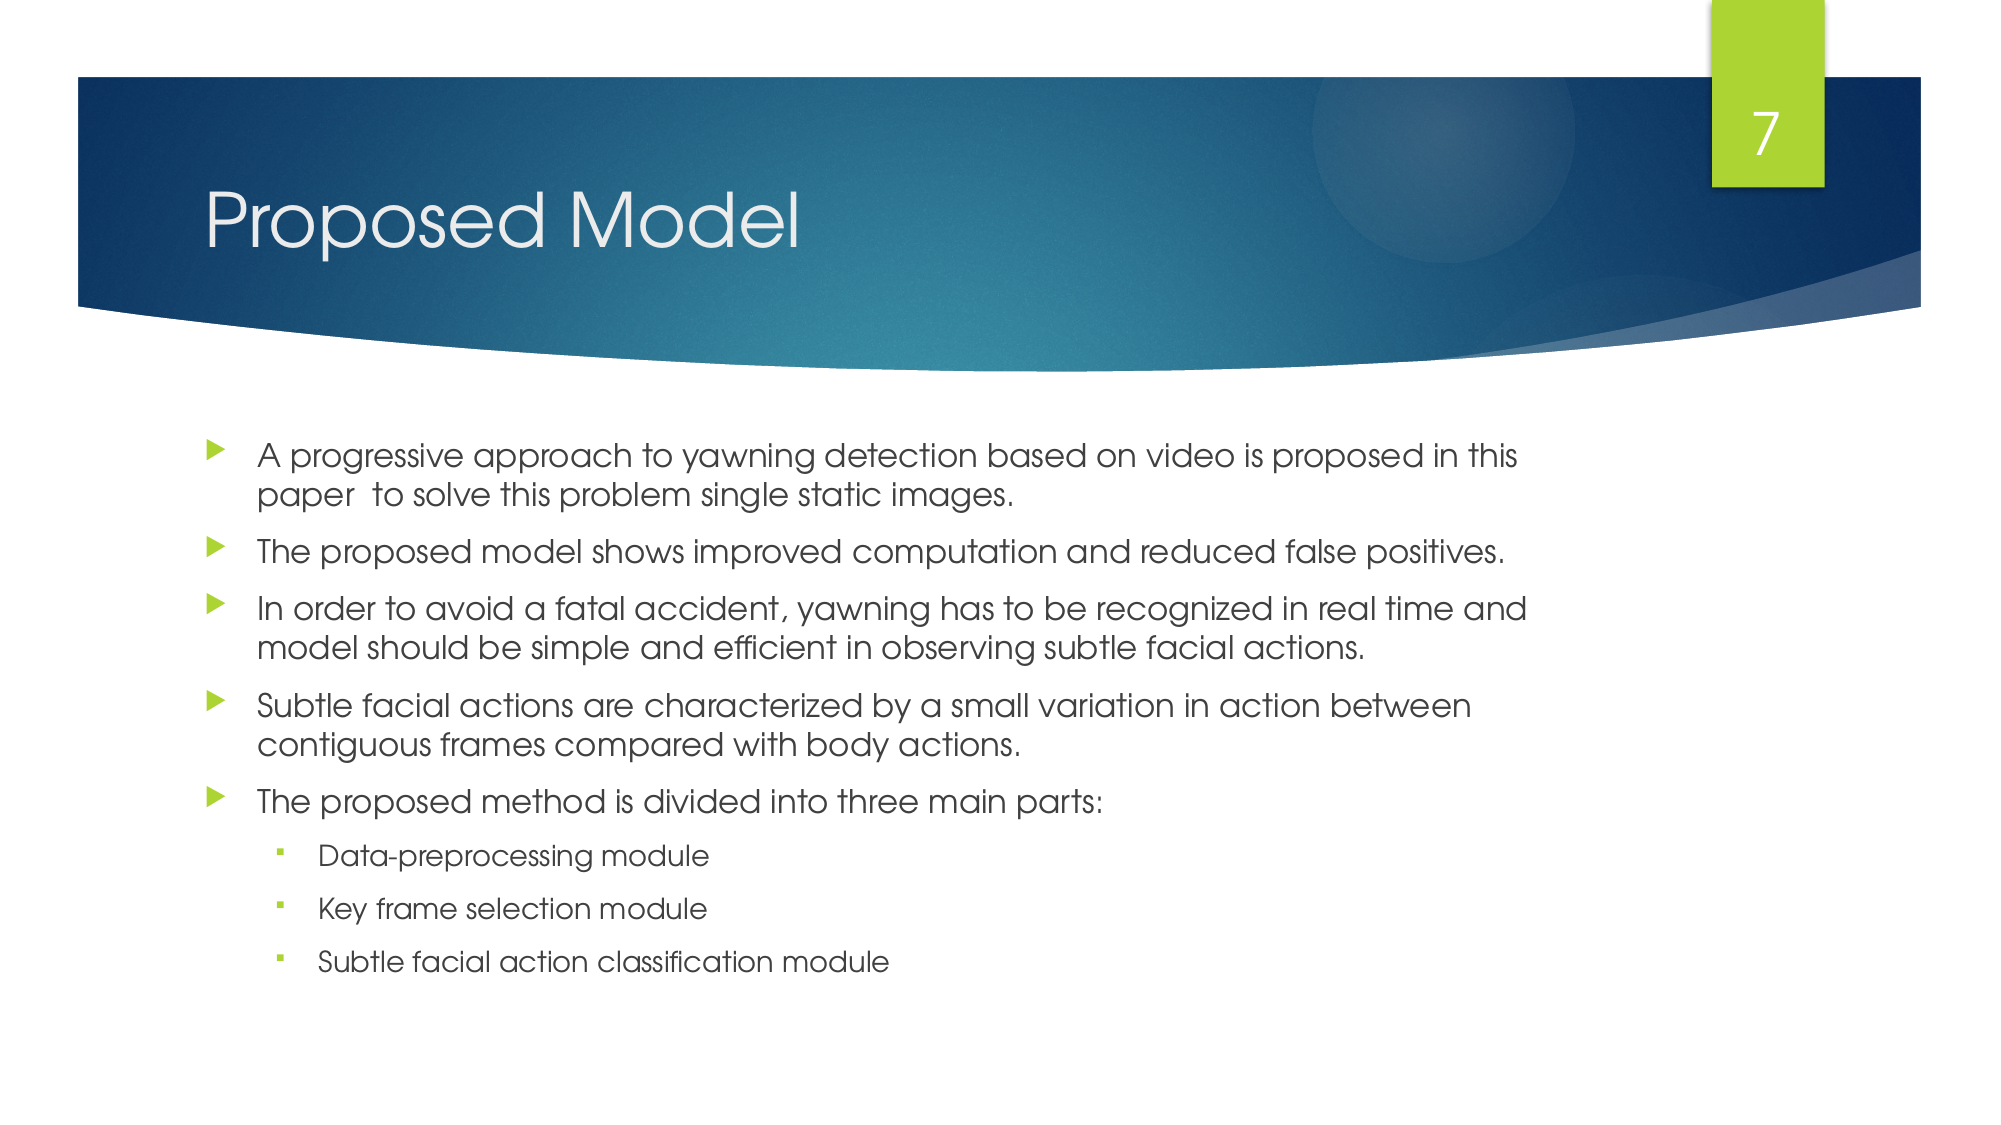

7
# Proposed Model
A progressive approach to yawning detection based on video is proposed in this paper  to solve this problem single static images.
The proposed model shows improved computation and reduced false positives.
In order to avoid a fatal accident, yawning has to be recognized in real time and model should be simple and efficient in observing subtle facial actions.
Subtle facial actions are characterized by a small variation in action between contiguous frames compared with body actions.
The proposed method is divided into three main parts:
Data-preprocessing module
Key frame selection module
Subtle facial action classification module